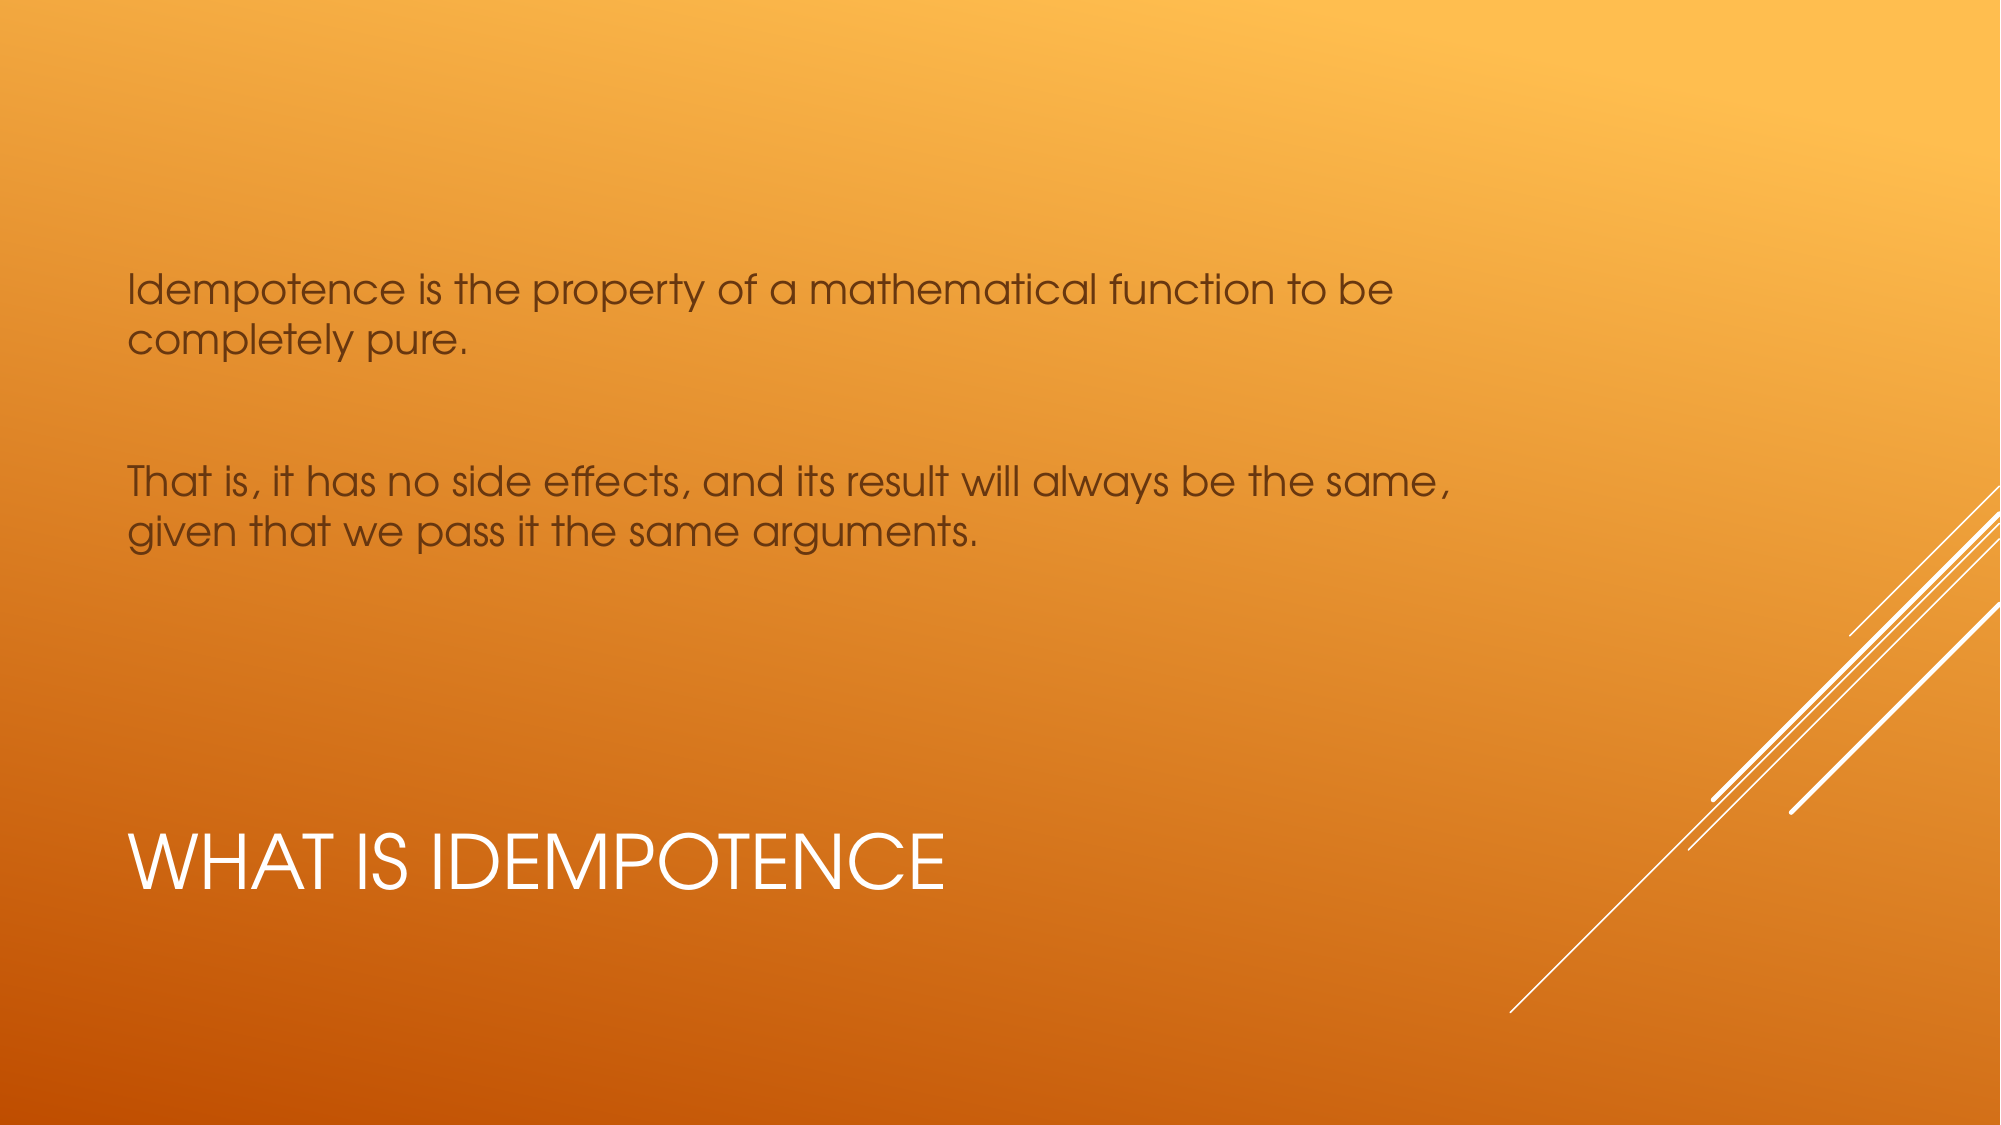

Idempotence is the property of a mathematical function to be completely pure.

That is, it has no side effects, and its result will always be the same, given that we pass it the same arguments.
# What is idempotence